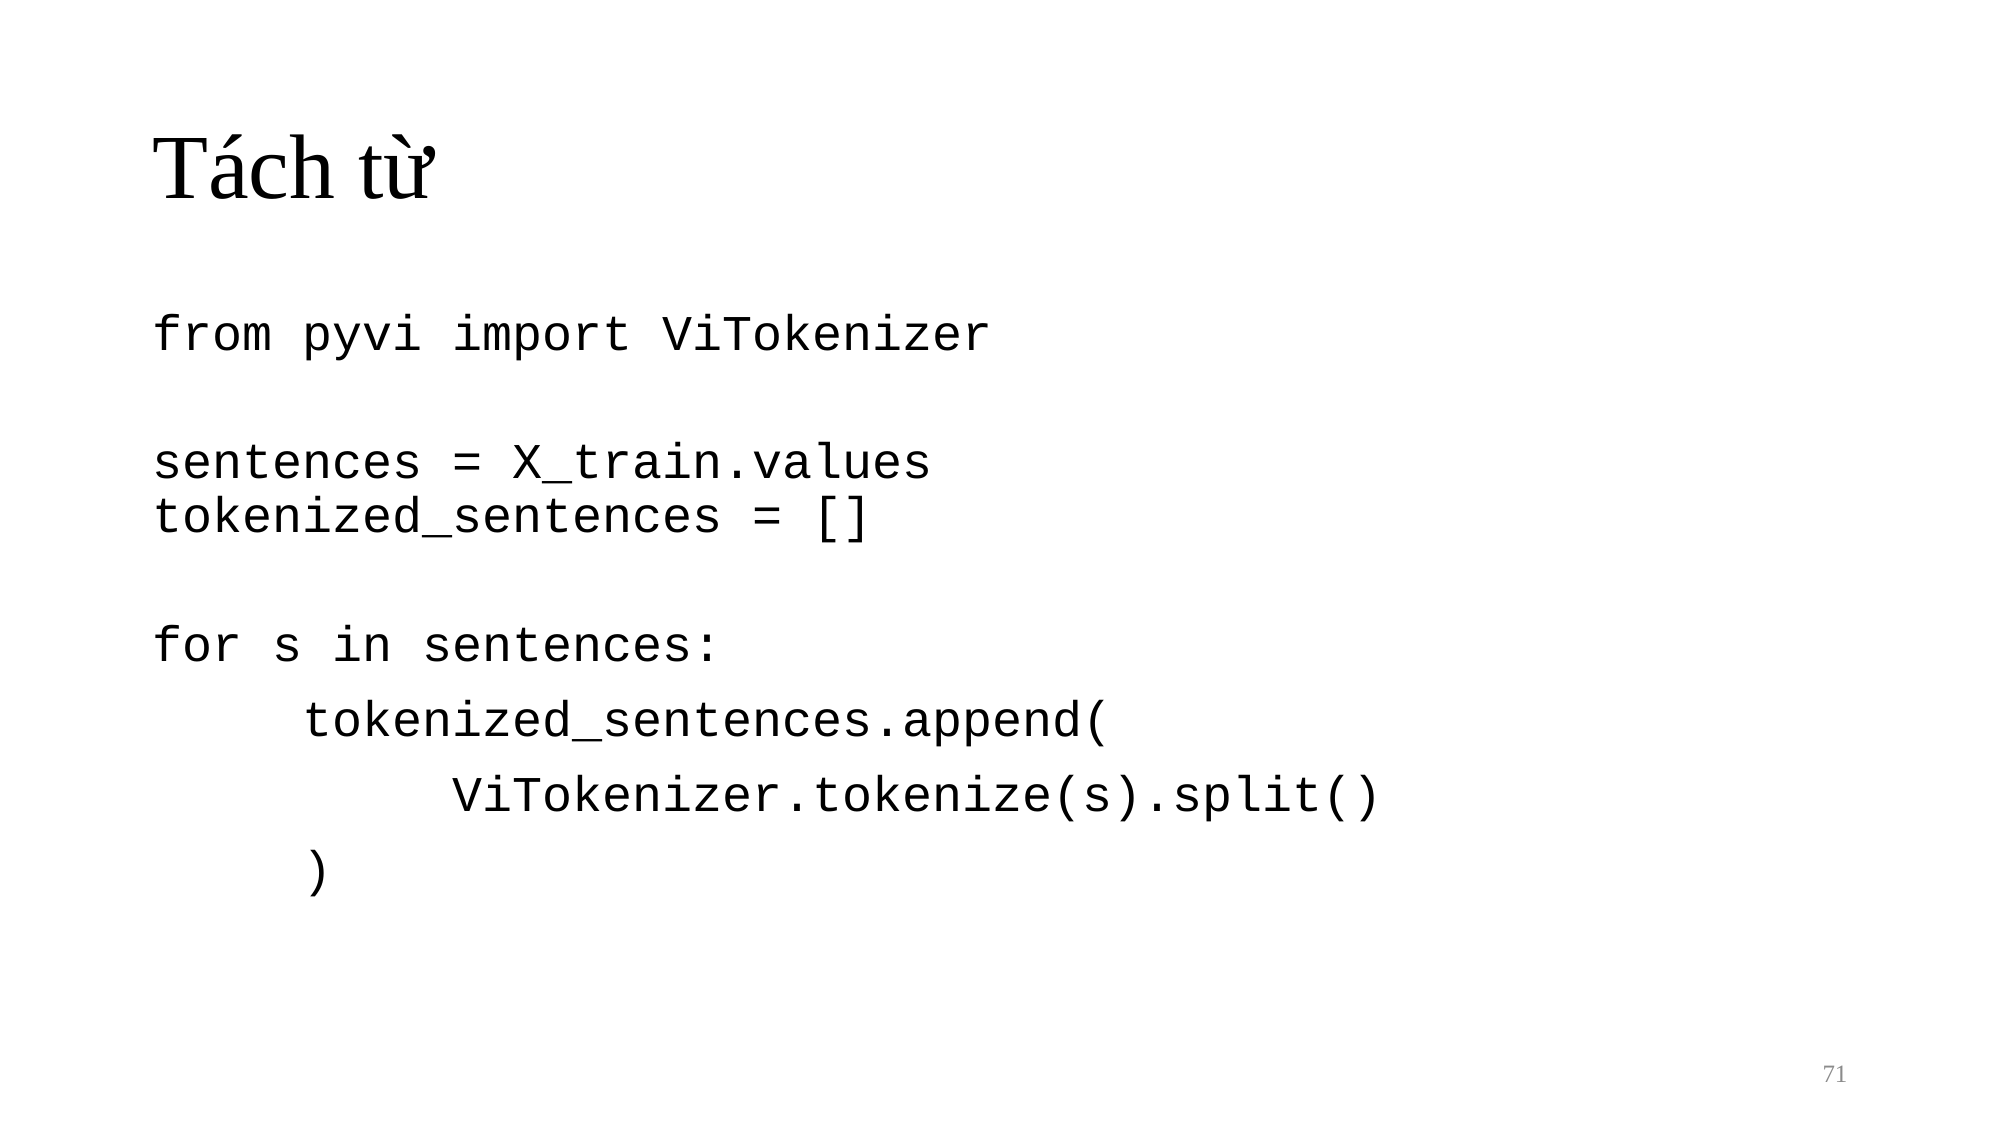

# Tách từ
from pyvi import ViTokenizer
sentences = X_train.values
tokenized_sentences = []
for s in sentences:
	tokenized_sentences.append(
		ViTokenizer.tokenize(s).split()
	)

71